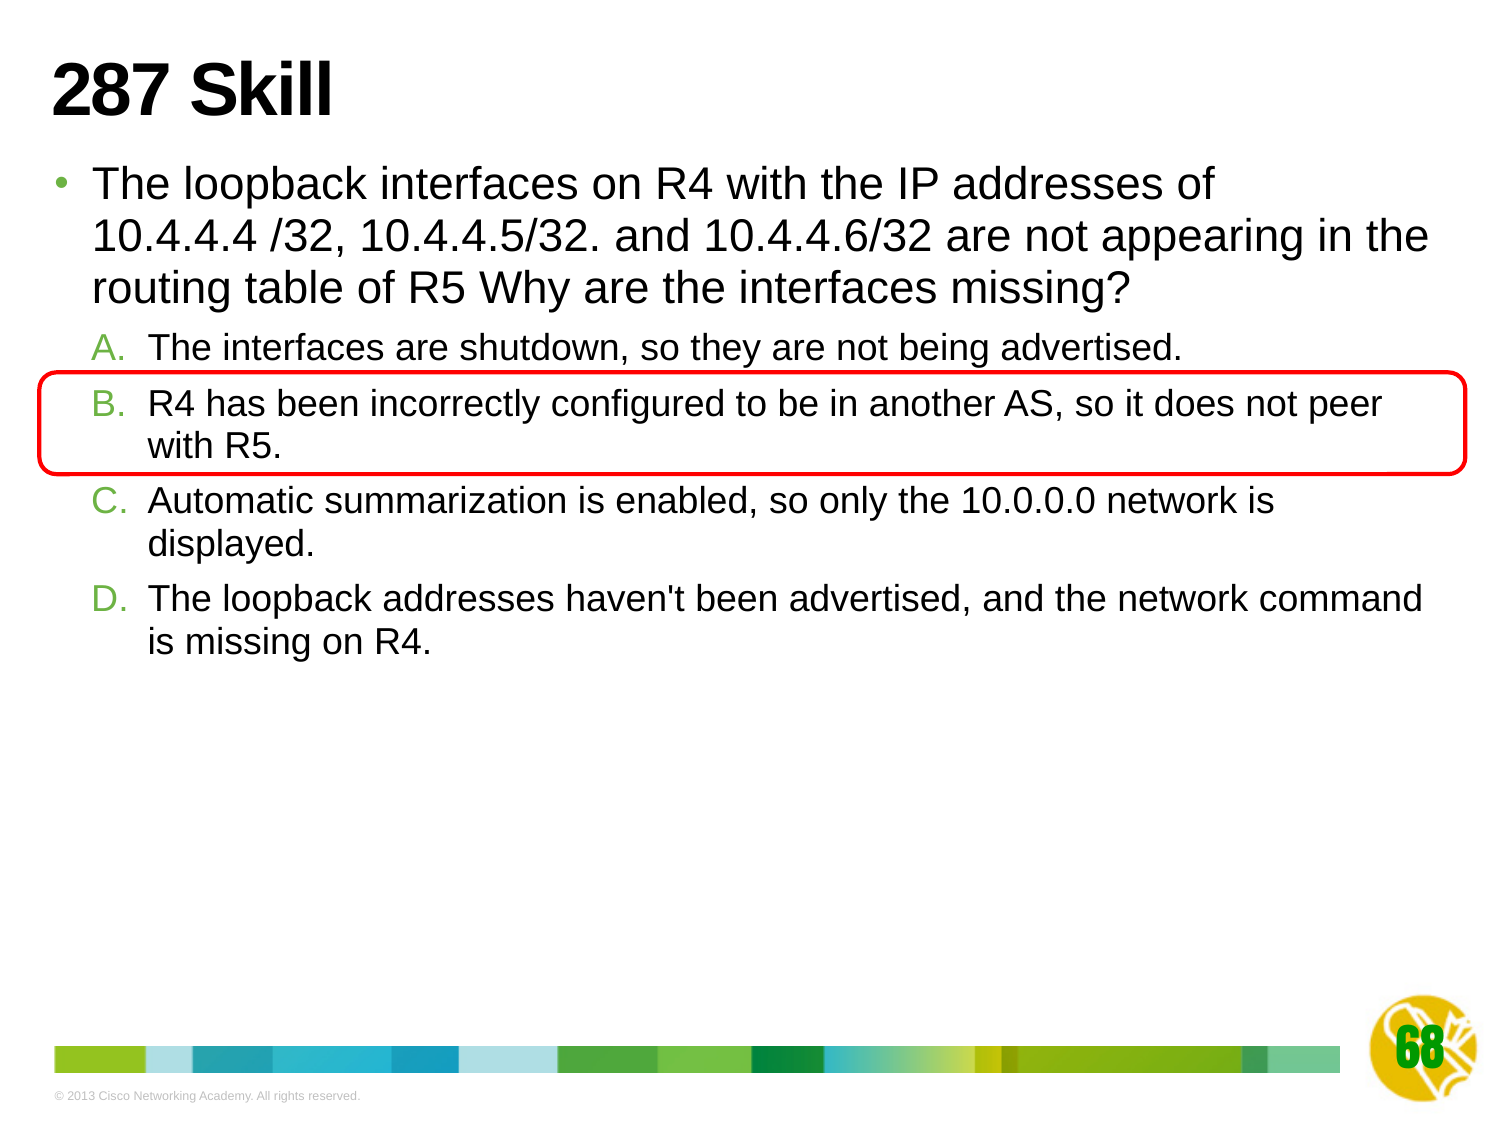

# 287 Skill
The loopback interfaces on R4 with the IP addresses of 10.4.4.4 /32, 10.4.4.5/32. and 10.4.4.6/32 are not appearing in the routing table of R5 Why are the interfaces missing?
The interfaces are shutdown, so they are not being advertised.
R4 has been incorrectly configured to be in another AS, so it does not peer with R5.
Automatic summarization is enabled, so only the 10.0.0.0 network is displayed.
The loopback addresses haven't been advertised, and the network command is missing on R4.